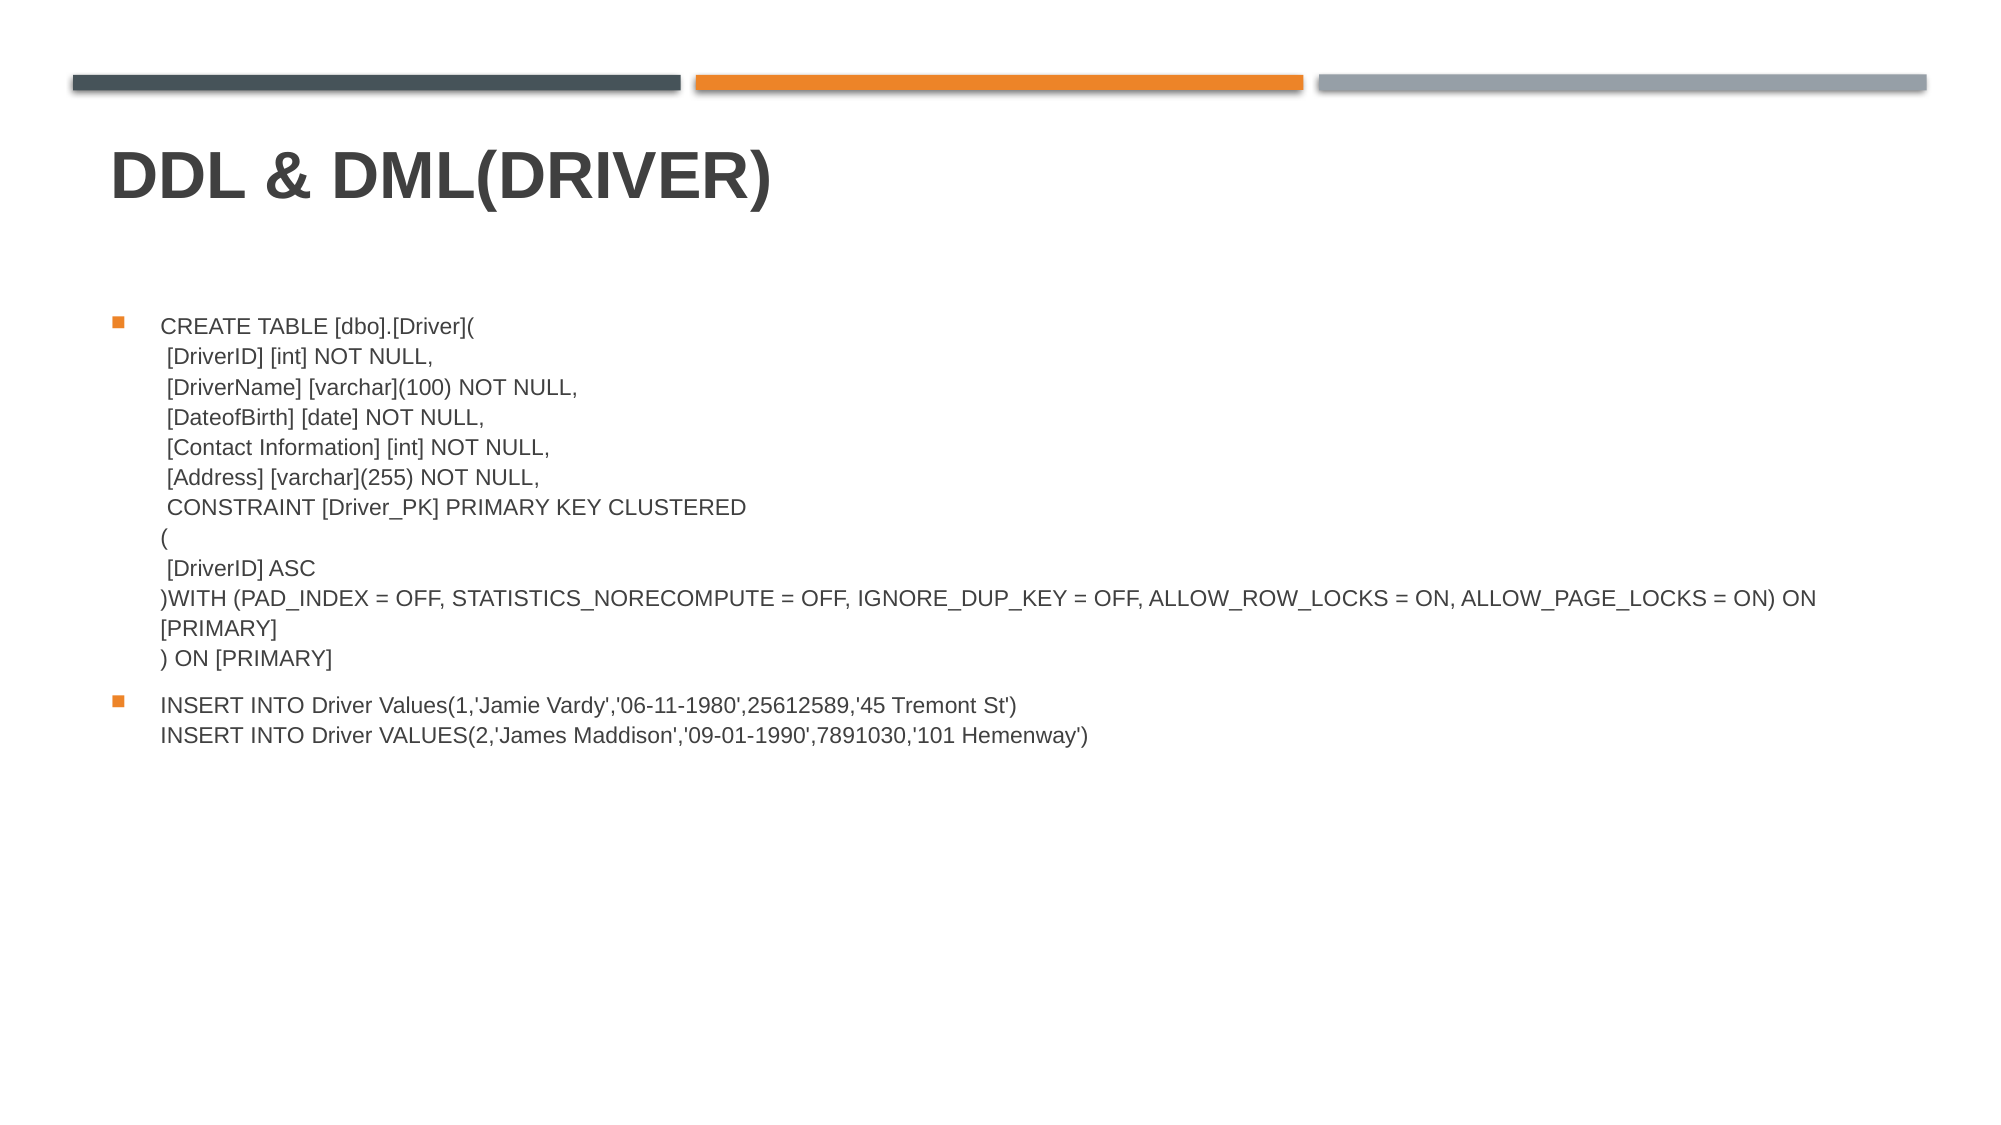

# DDL & DML(DRIVER)
CREATE TABLE [dbo].[Driver](
 [DriverID] [int] NOT NULL,
 [DriverName] [varchar](100) NOT NULL,
 [DateofBirth] [date] NOT NULL,
 [Contact Information] [int] NOT NULL,
 [Address] [varchar](255) NOT NULL,
 CONSTRAINT [Driver_PK] PRIMARY KEY CLUSTERED
(
 [DriverID] ASC
)WITH (PAD_INDEX = OFF, STATISTICS_NORECOMPUTE = OFF, IGNORE_DUP_KEY = OFF, ALLOW_ROW_LOCKS = ON, ALLOW_PAGE_LOCKS = ON) ON [PRIMARY]
) ON [PRIMARY]
INSERT INTO Driver Values(1,'Jamie Vardy','06-11-1980',25612589,'45 Tremont St')
INSERT INTO Driver VALUES(2,'James Maddison','09-01-1990',7891030,'101 Hemenway')